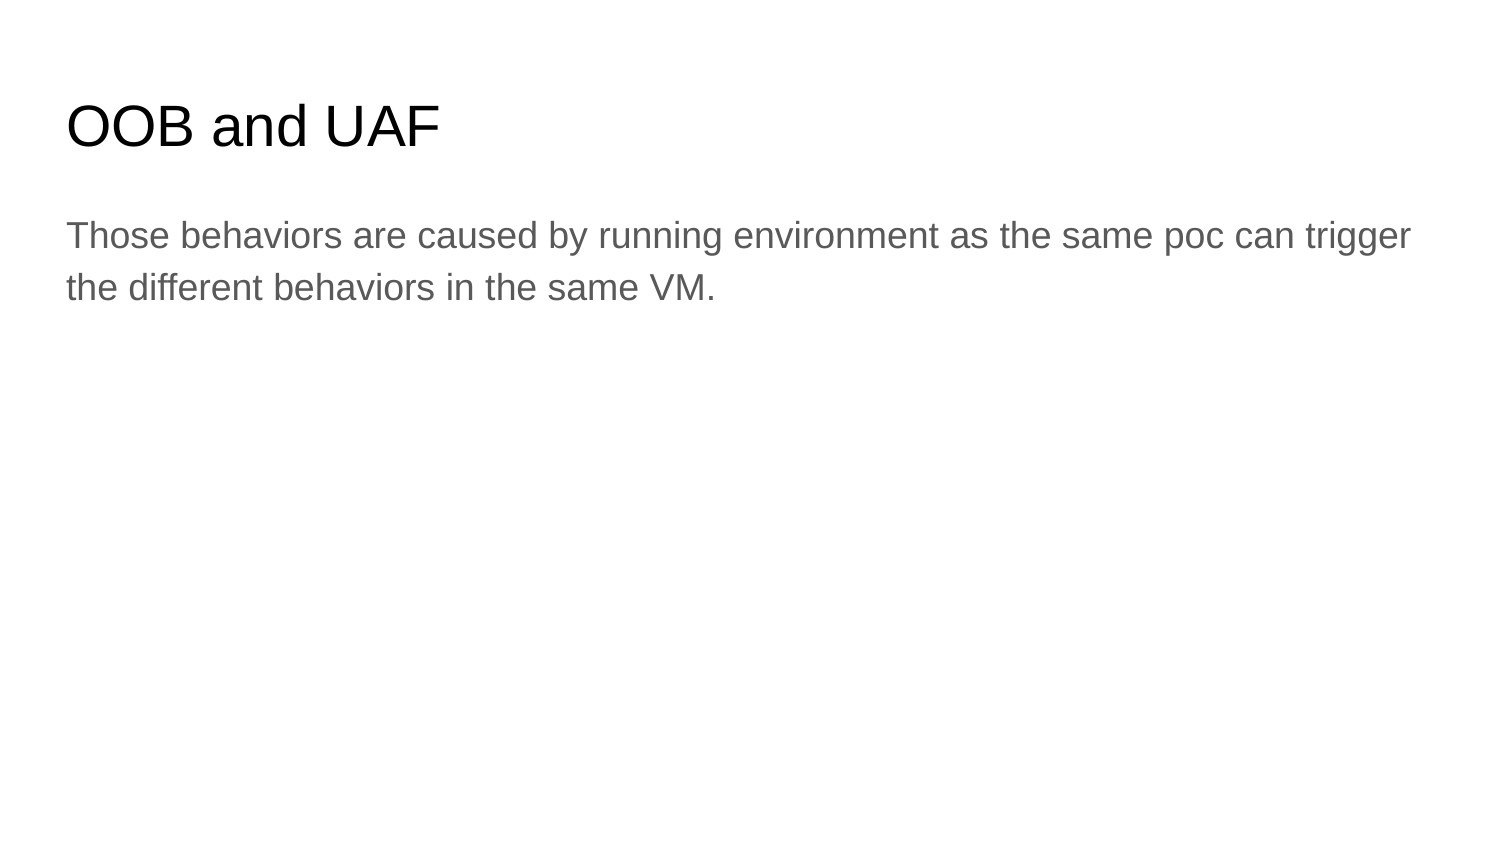

# OOB and UAF
Those behaviors are caused by running environment as the same poc can trigger the different behaviors in the same VM.